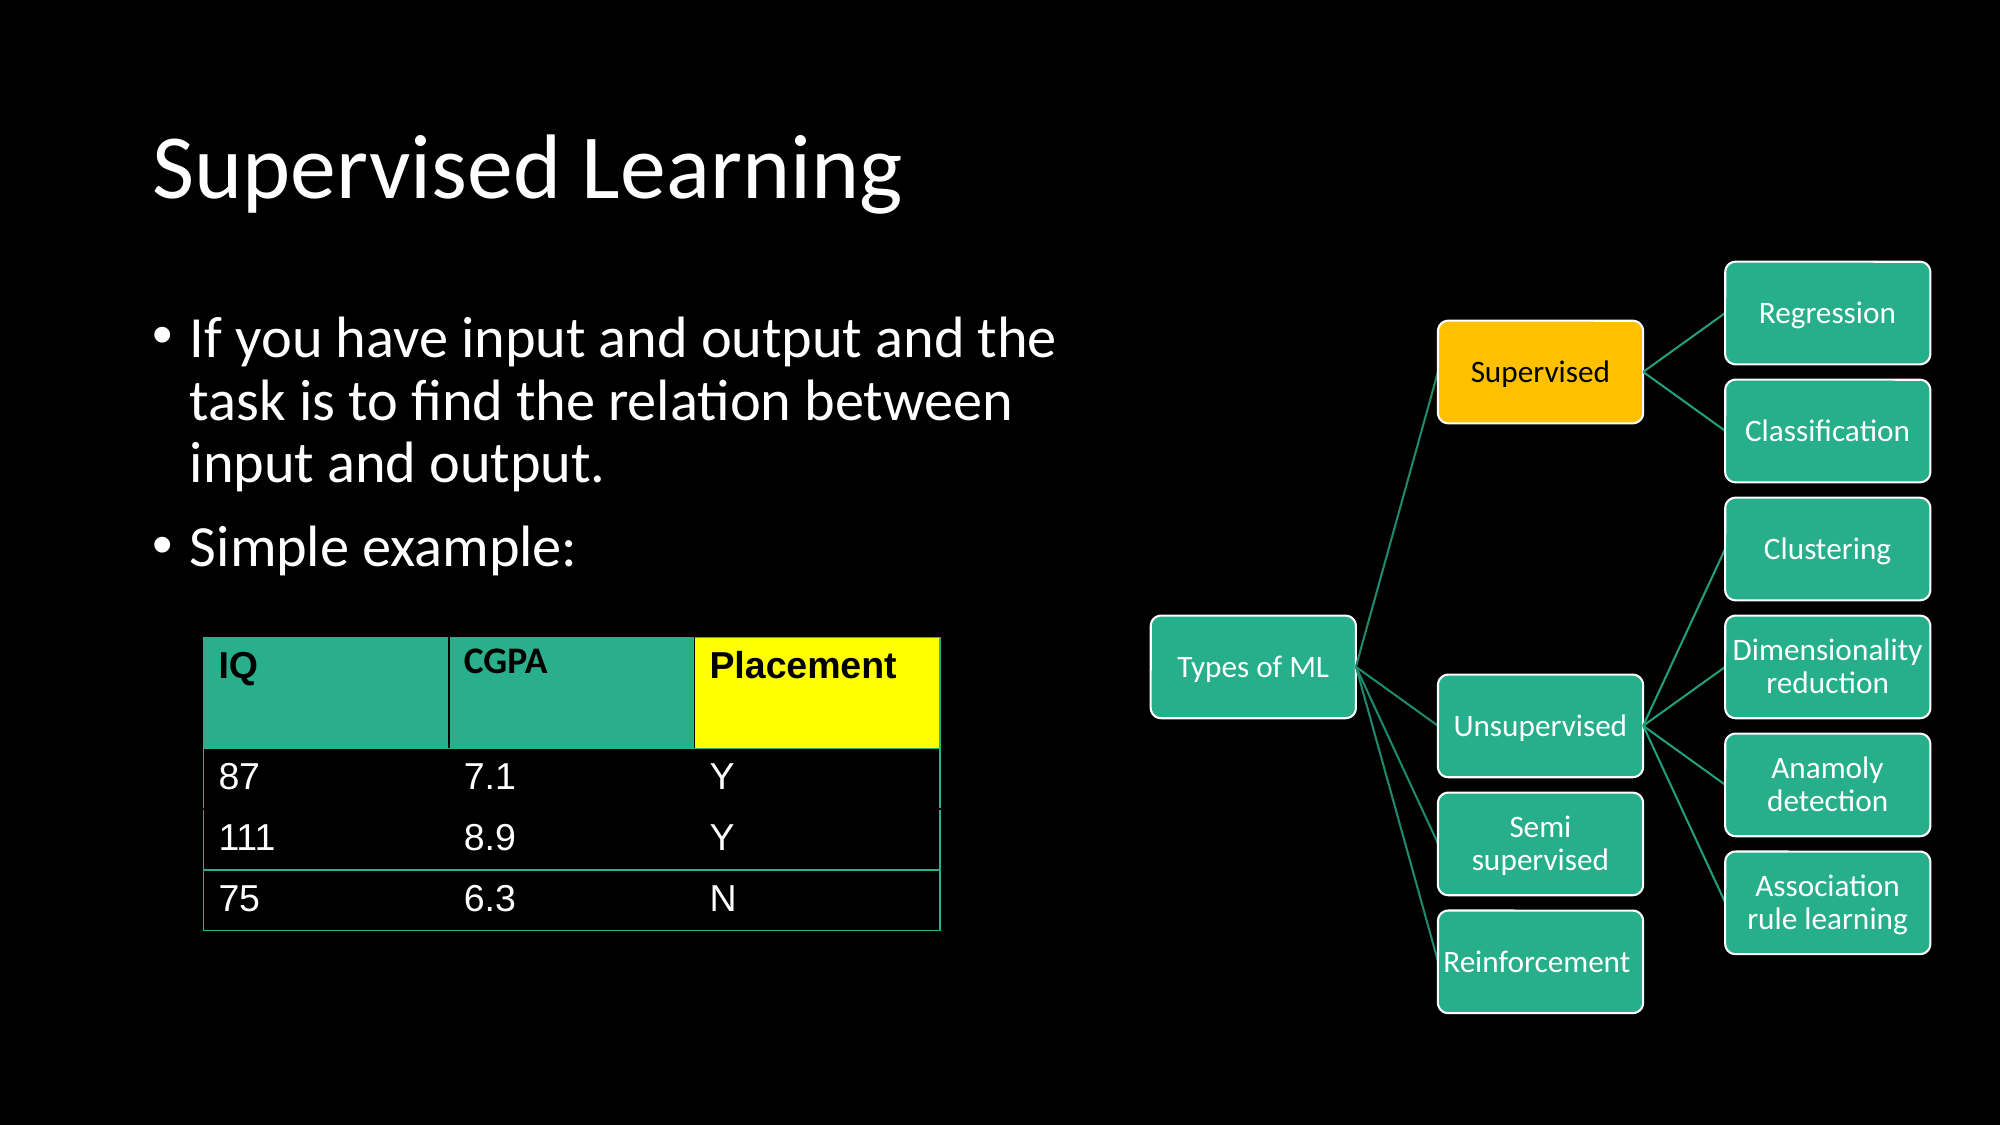

# Supervised Learning

Regression

Supervised

Classification

Clustering

Types of ML
Dimensionality reduction

Unsupervised

Anamoly detection

Semi supervised

Association rule learning

Reinforcement
If you have input and output and the task is to find the relation between input and output.
Simple example:

| IQ | CGPA | Placement |
| --- | --- | --- |
| 87 | 7.1 | Y |
| 111 | 8.9 | Y |
| 75 | 6.3 | N |